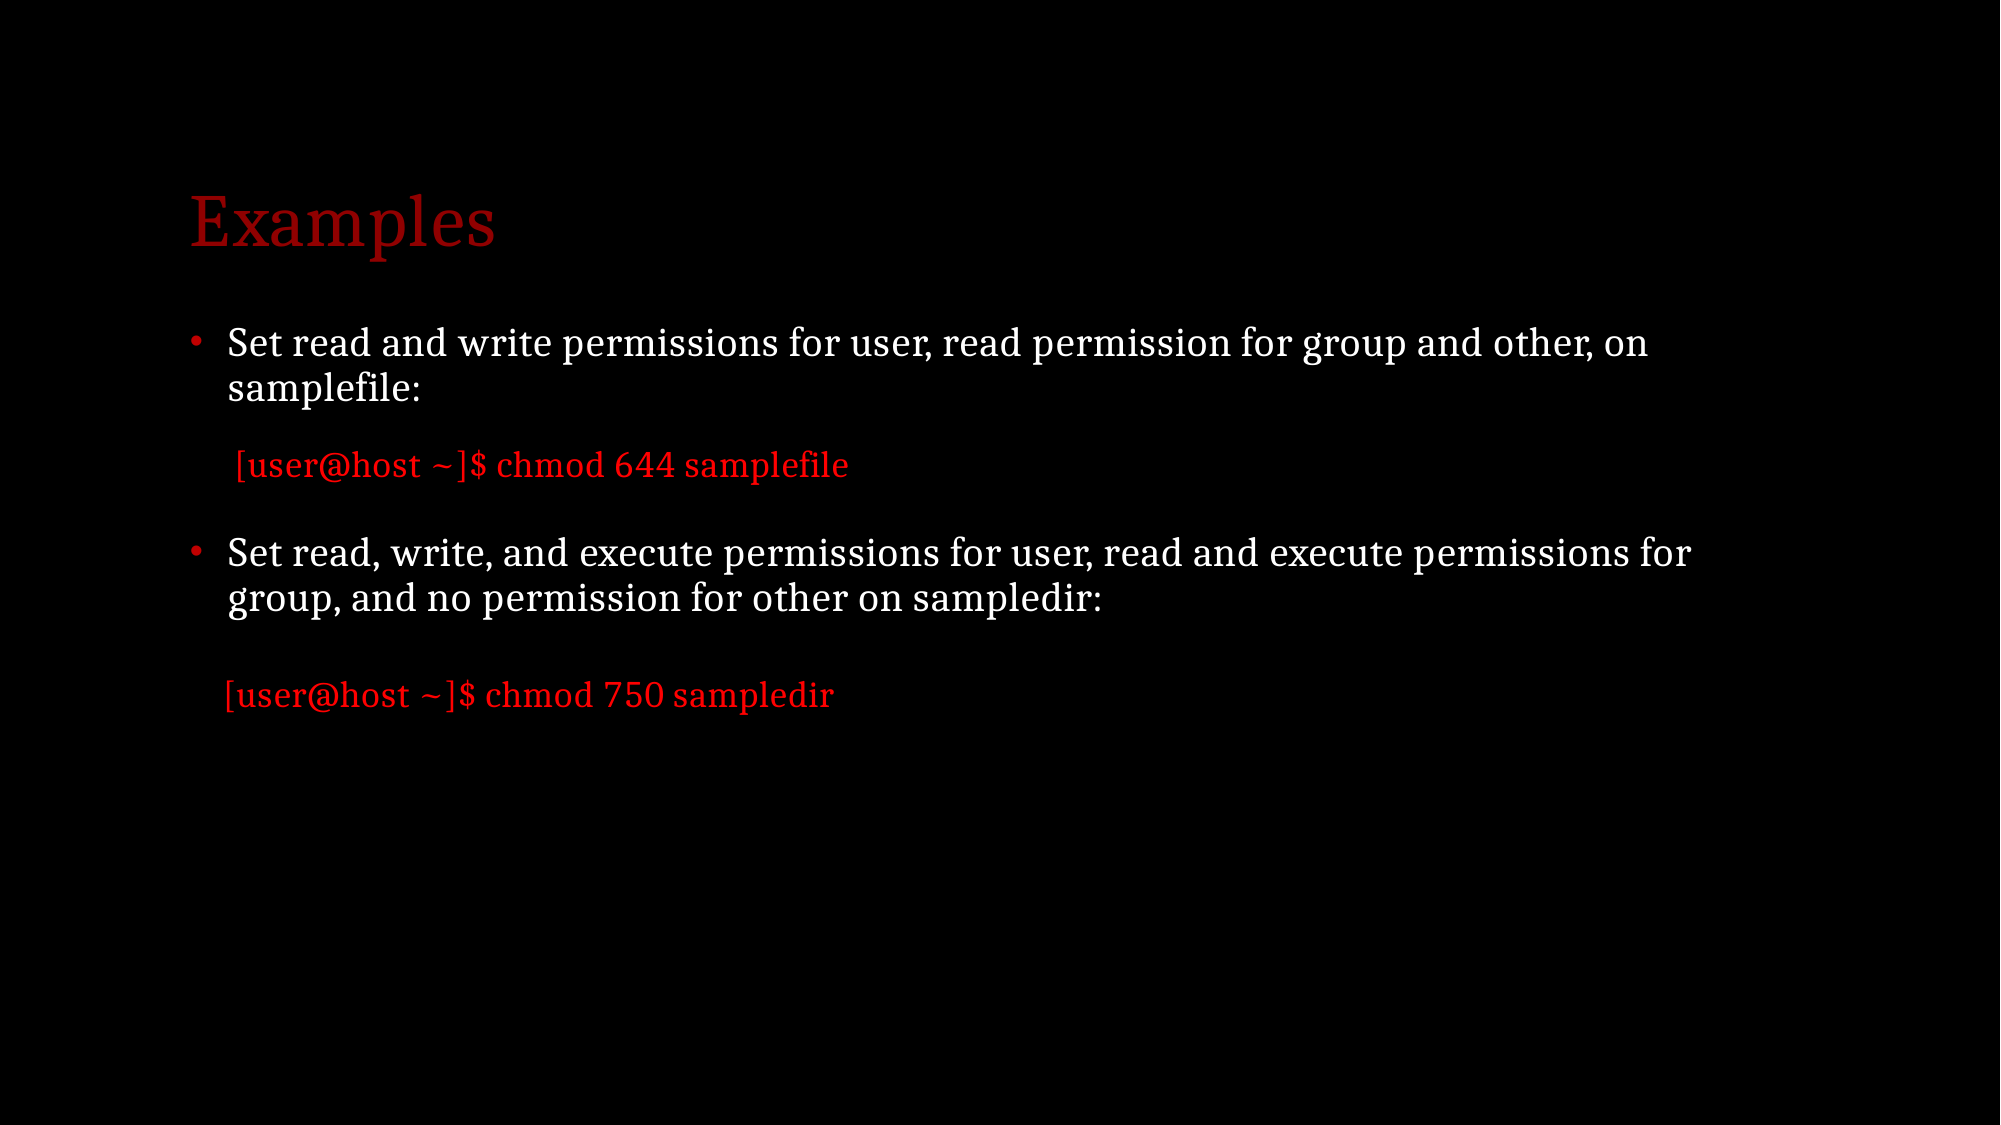

# Examples
Set read and write permissions for user, read permission for group and other, on samplefile:

Set read, write, and execute permissions for user, read and execute permissions for group, and no permission for other on sampledir:
[user@host ~]$ chmod 644 samplefile
[user@host ~]$ chmod 750 sampledir